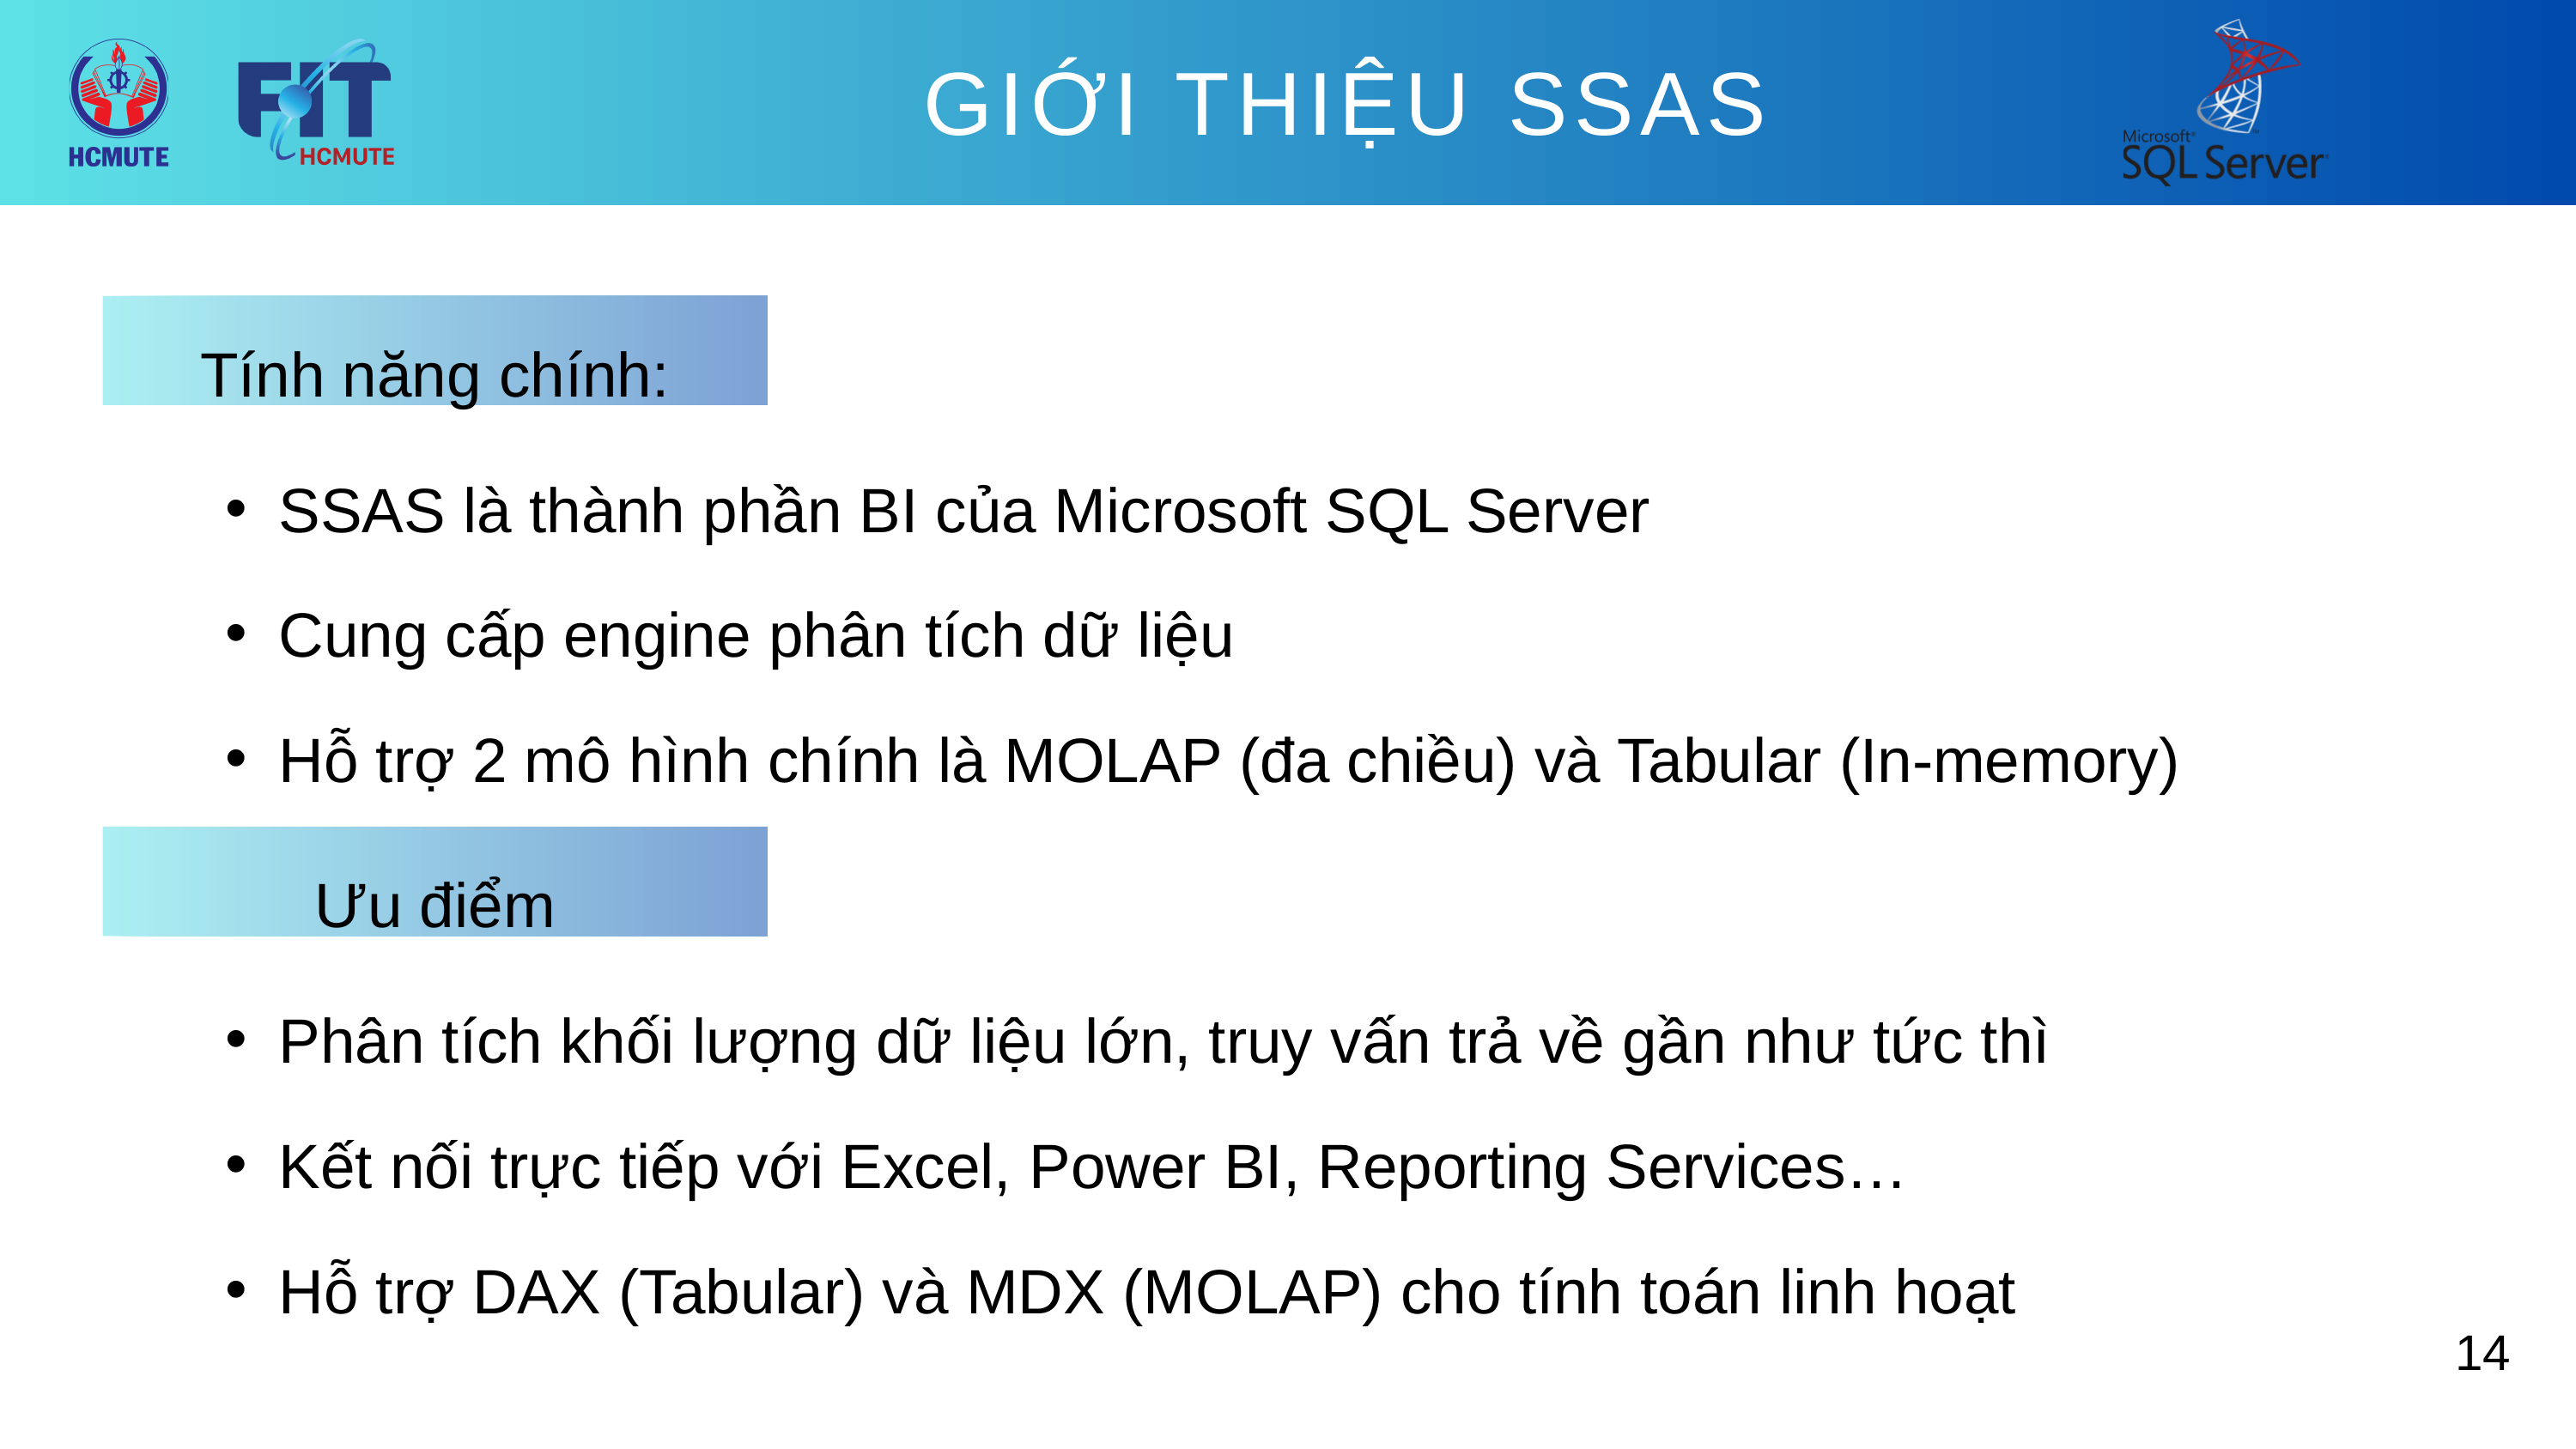

GIỚI THIỆU SSAS

Tính năng chính:
SSAS là thành phần BI của Microsoft SQL Server
Cung cấp engine phân tích dữ liệu
Hỗ trợ 2 mô hình chính là MOLAP (đa chiều) và Tabular (In-memory)

Ưu điểm
Phân tích khối lượng dữ liệu lớn, truy vấn trả về gần như tức thì
Kết nối trực tiếp với Excel, Power BI, Reporting Services…
Hỗ trợ DAX (Tabular) và MDX (MOLAP) cho tính toán linh hoạt
14